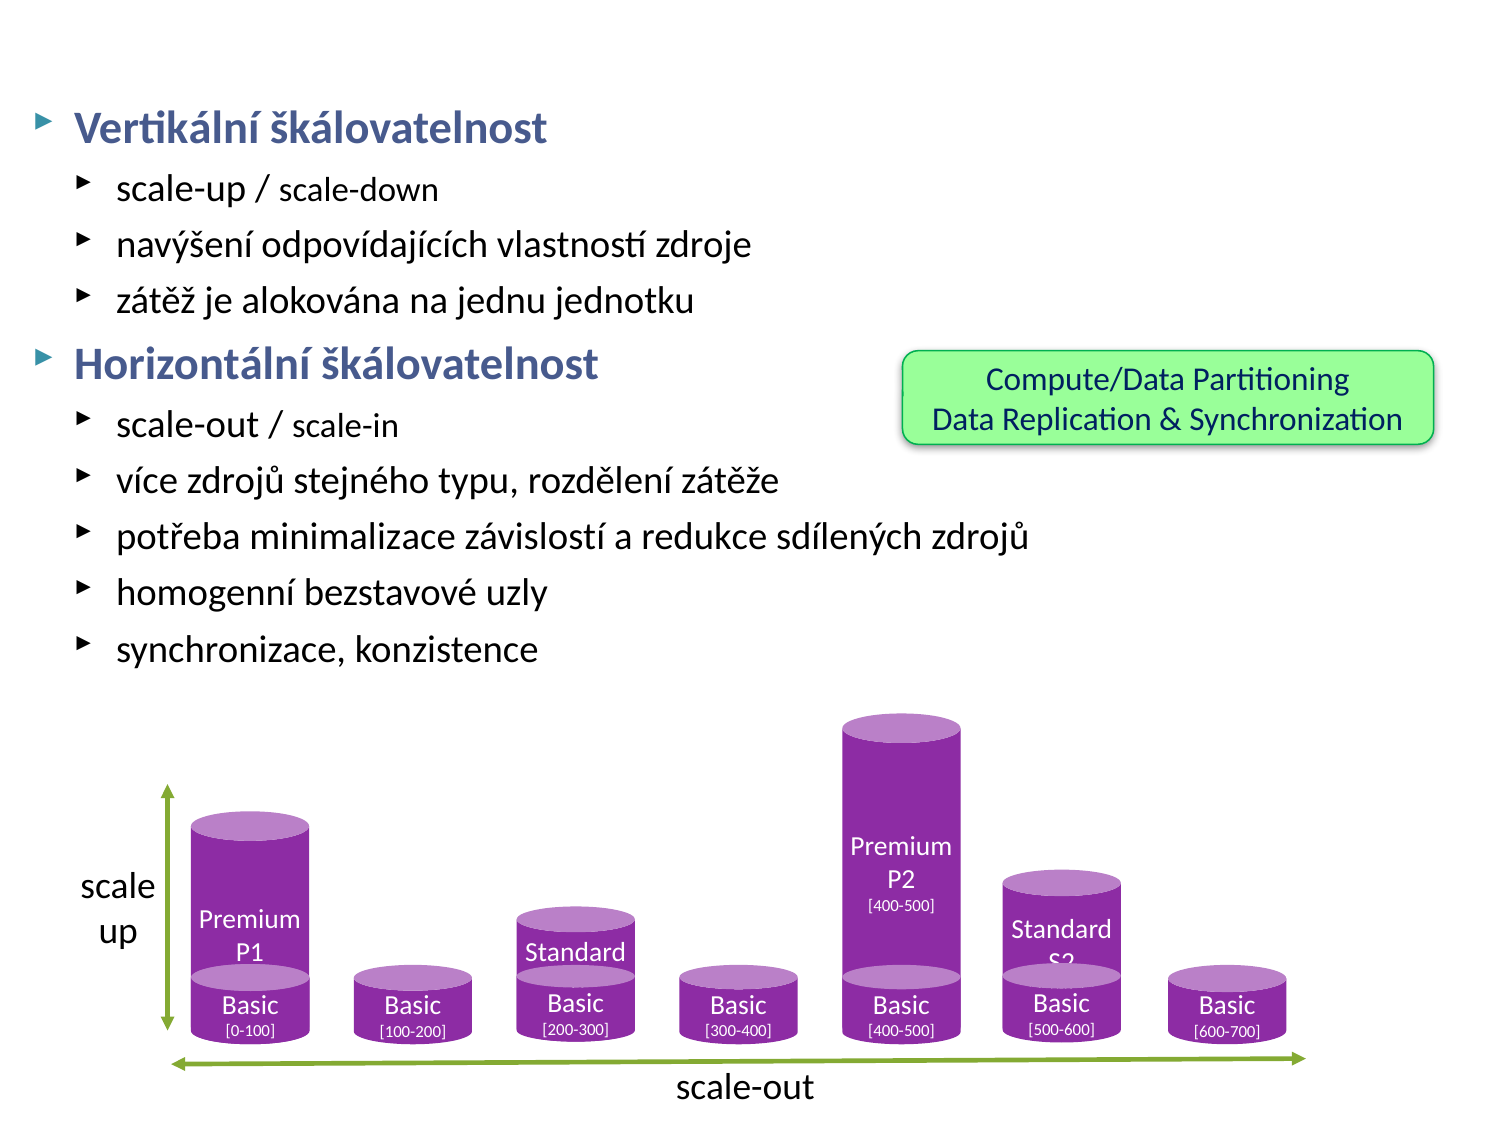

# Scalability Dimensions
Vertikální škálovatelnost
scale-up / scale-down
navýšení odpovídajících vlastností zdroje
zátěž je alokována na jednu jednotku
Horizontální škálovatelnost
scale-out / scale-in
více zdrojů stejného typu, rozdělení zátěže
potřeba minimalizace závislostí a redukce sdílených zdrojů
homogenní bezstavové uzly
synchronizace, konzistence
Compute/Data Partitioning
Data Replication & Synchronization
Premium
P2
[400-500]

Premium
P1
scale
up
Standard
S2
[500-600]
Scale up/down
Standard
S1
[200-300]
Basic
[500-600]
Basic

Basic
[0-100]
Basic
[100-200]
Basic
[300-400]
Basic
[400-500]
Basic
[600-700]
Basic
[200-300]
scale-out
Scale out/in